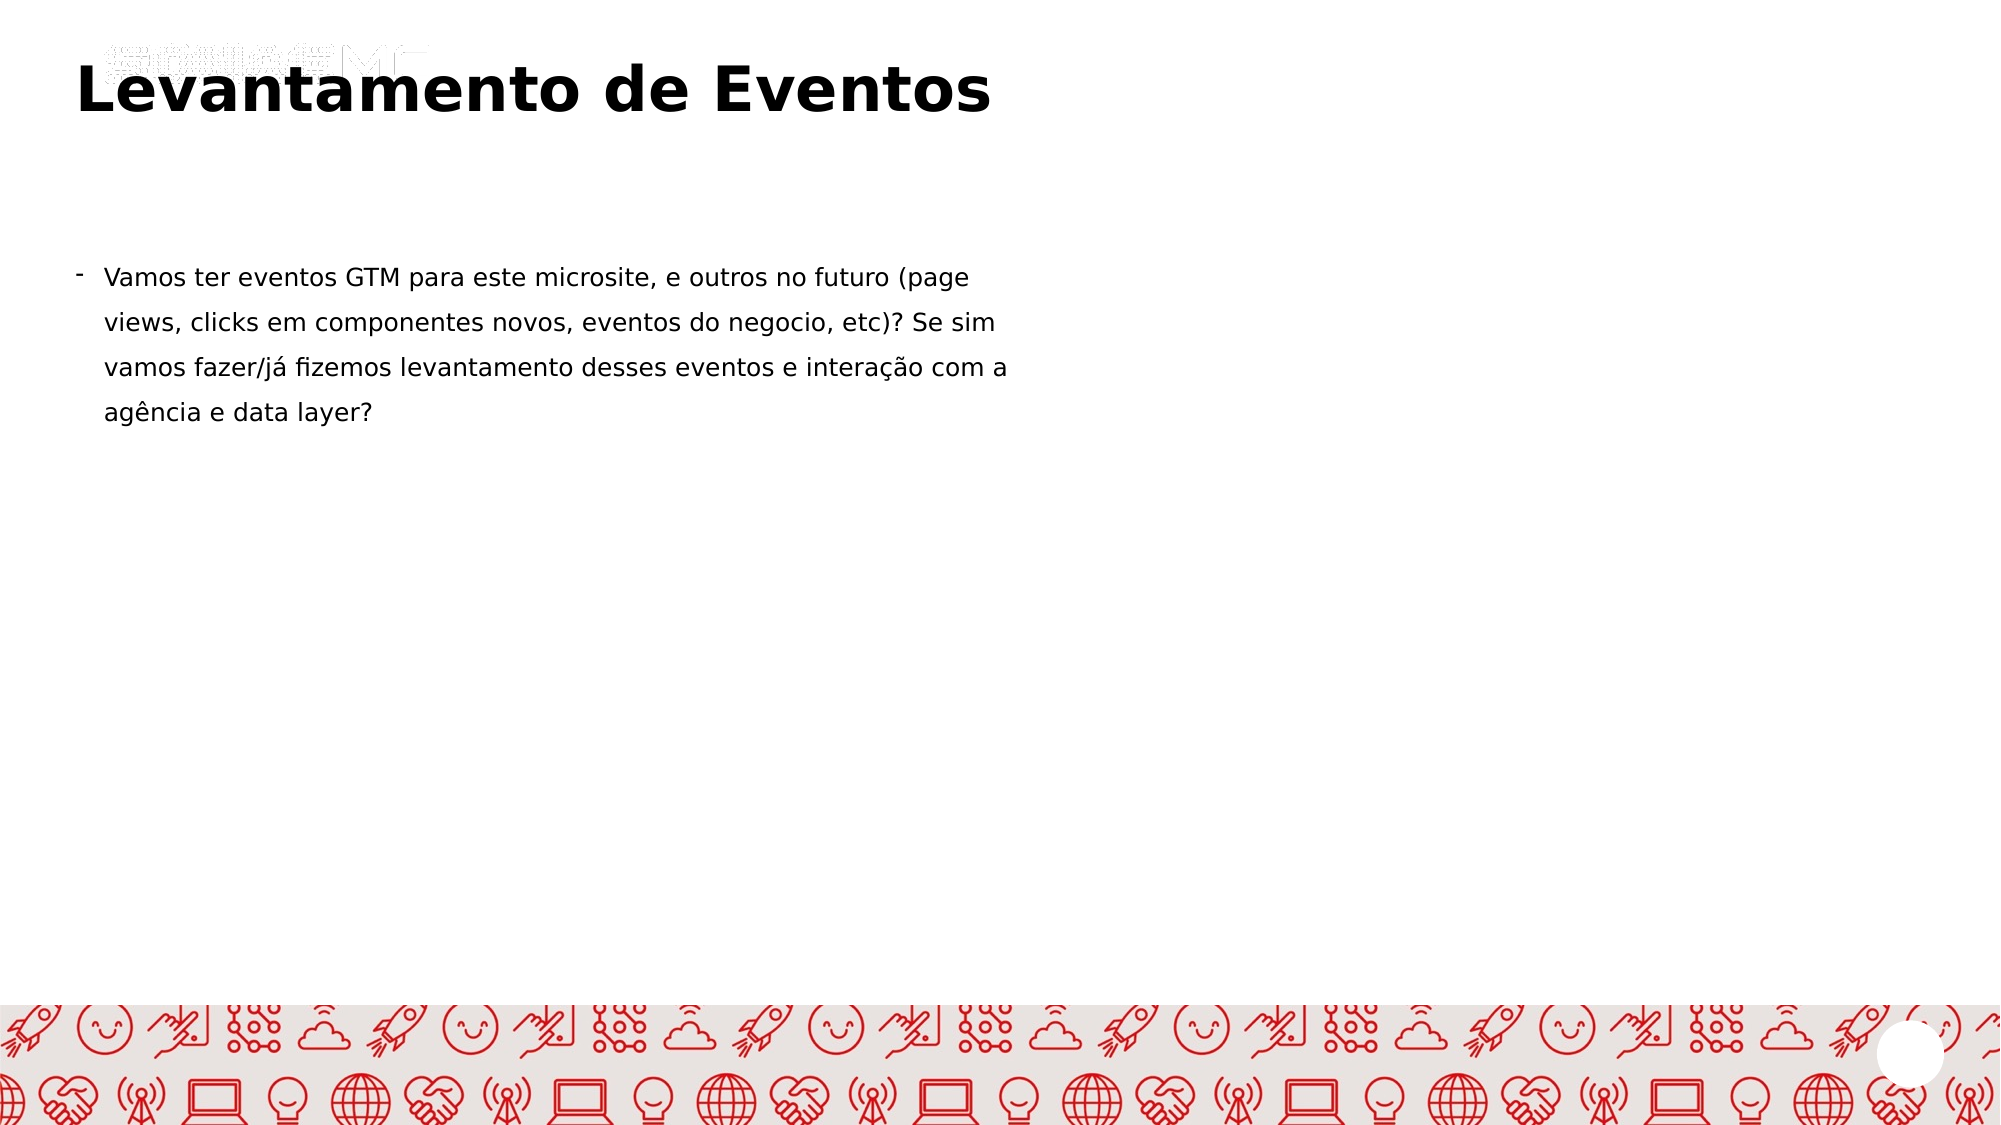

Levantamento de Eventos
C
Vamos ter eventos GTM para este microsite, e outros no futuro (page views, clicks em componentes novos, eventos do negocio, etc)? Se sim vamos fazer/já fizemos levantamento desses eventos e interação com a agência e data layer?